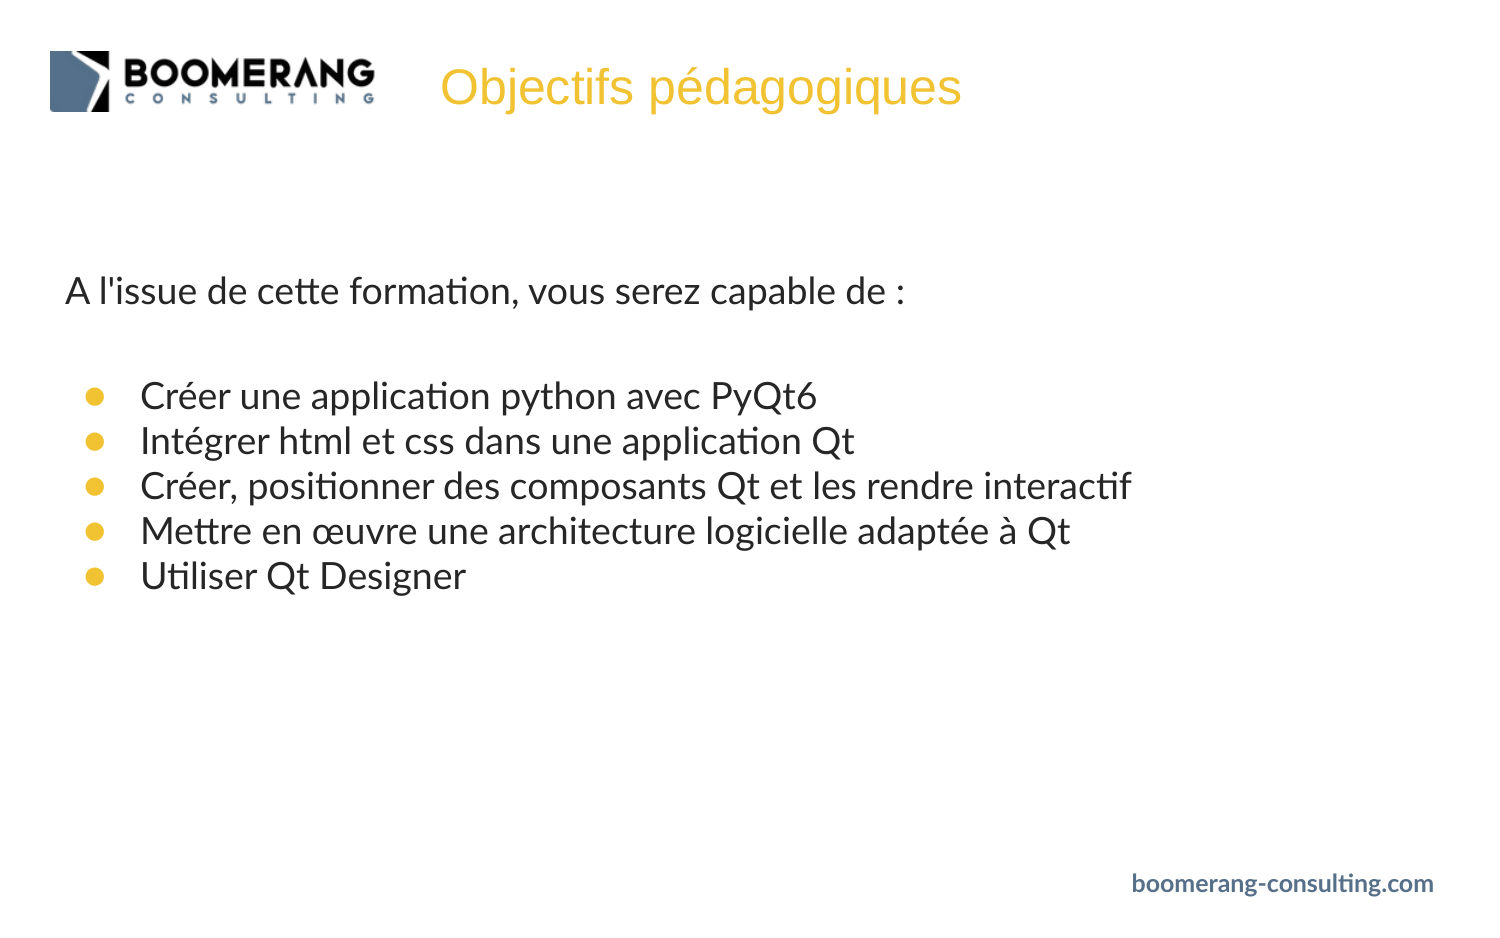

# Objectifs pédagogiques
A l'issue de cette formation, vous serez capable de :

Créer une application python avec PyQt6
Intégrer html et css dans une application Qt
Créer, positionner des composants Qt et les rendre interactif
Mettre en œuvre une architecture logicielle adaptée à Qt
Utiliser Qt Designer